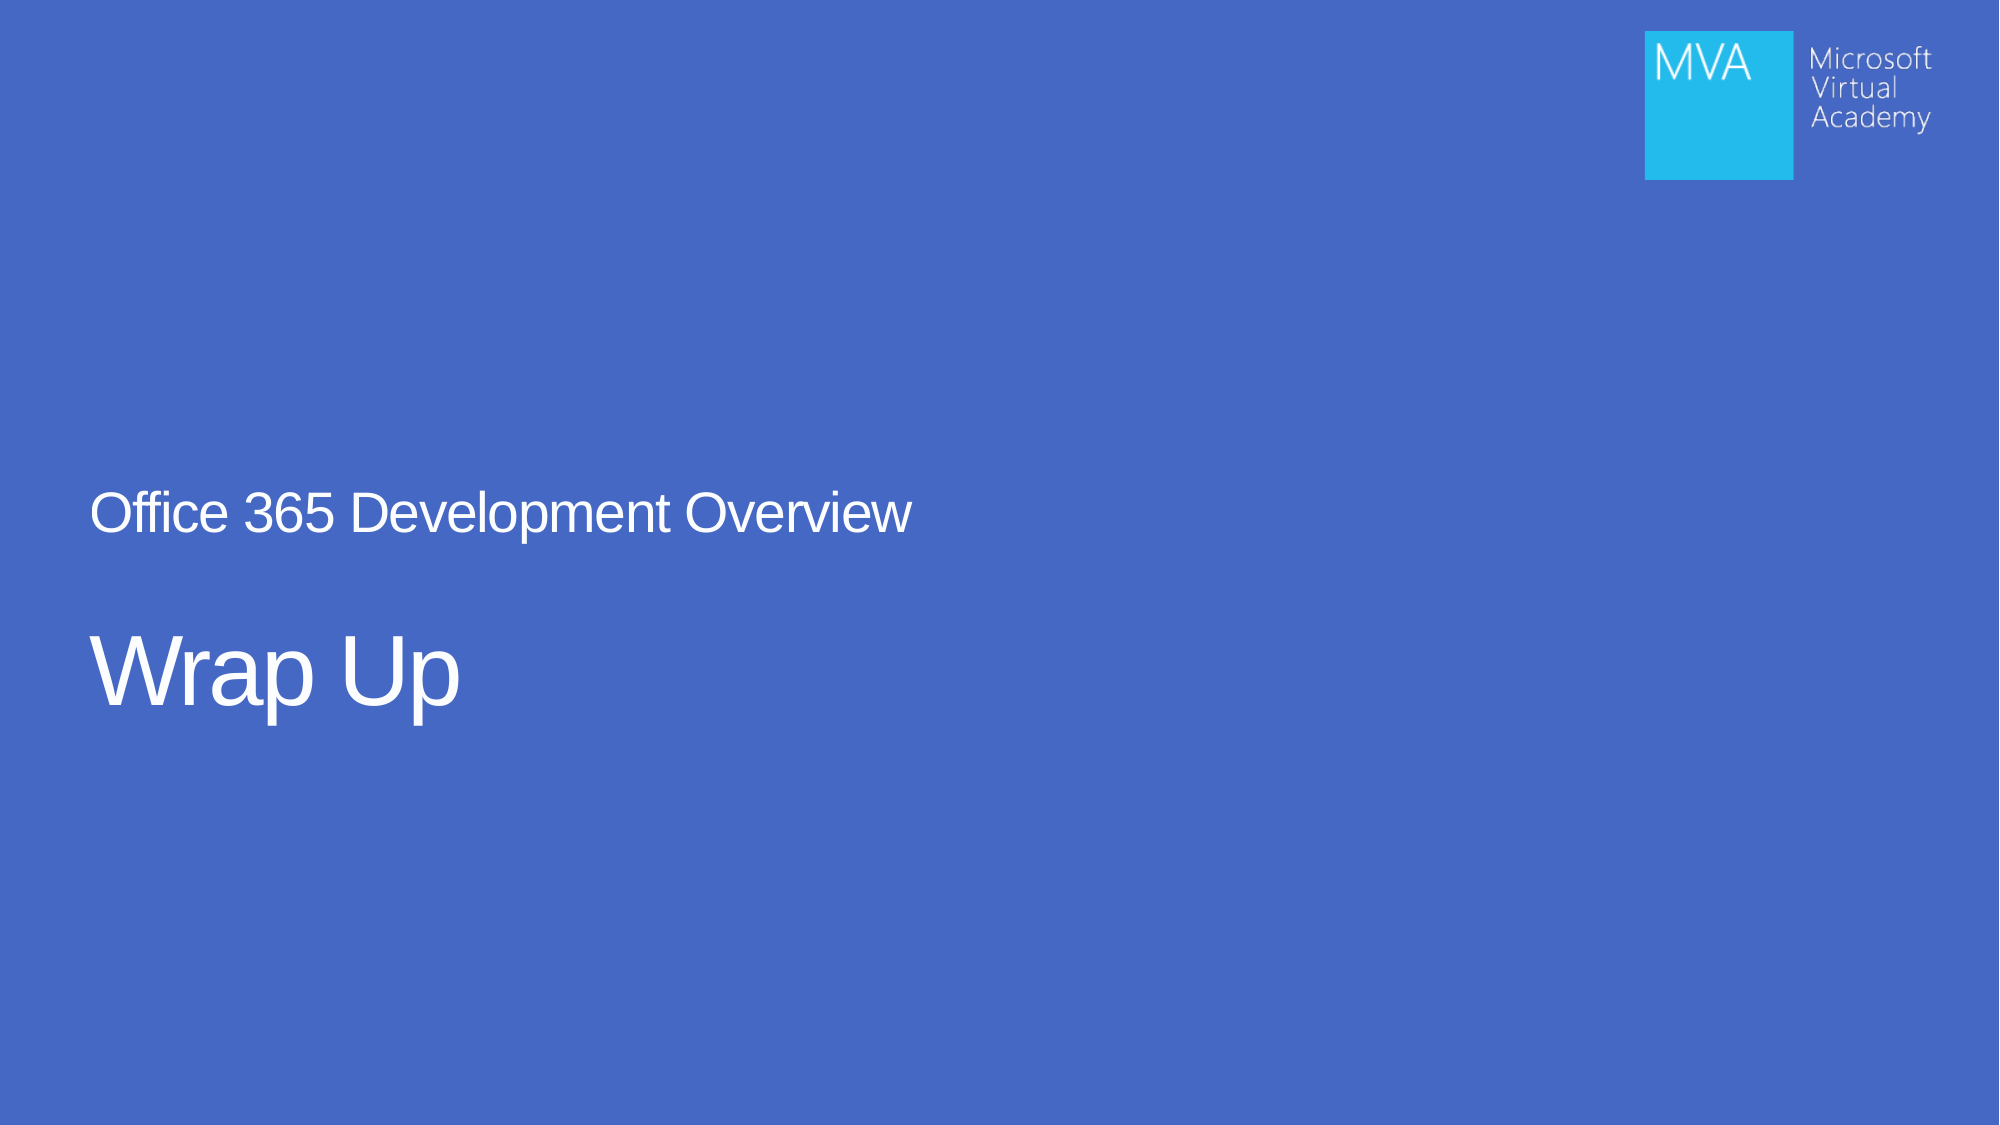

Office 365 Development Overview
# Wrap Up